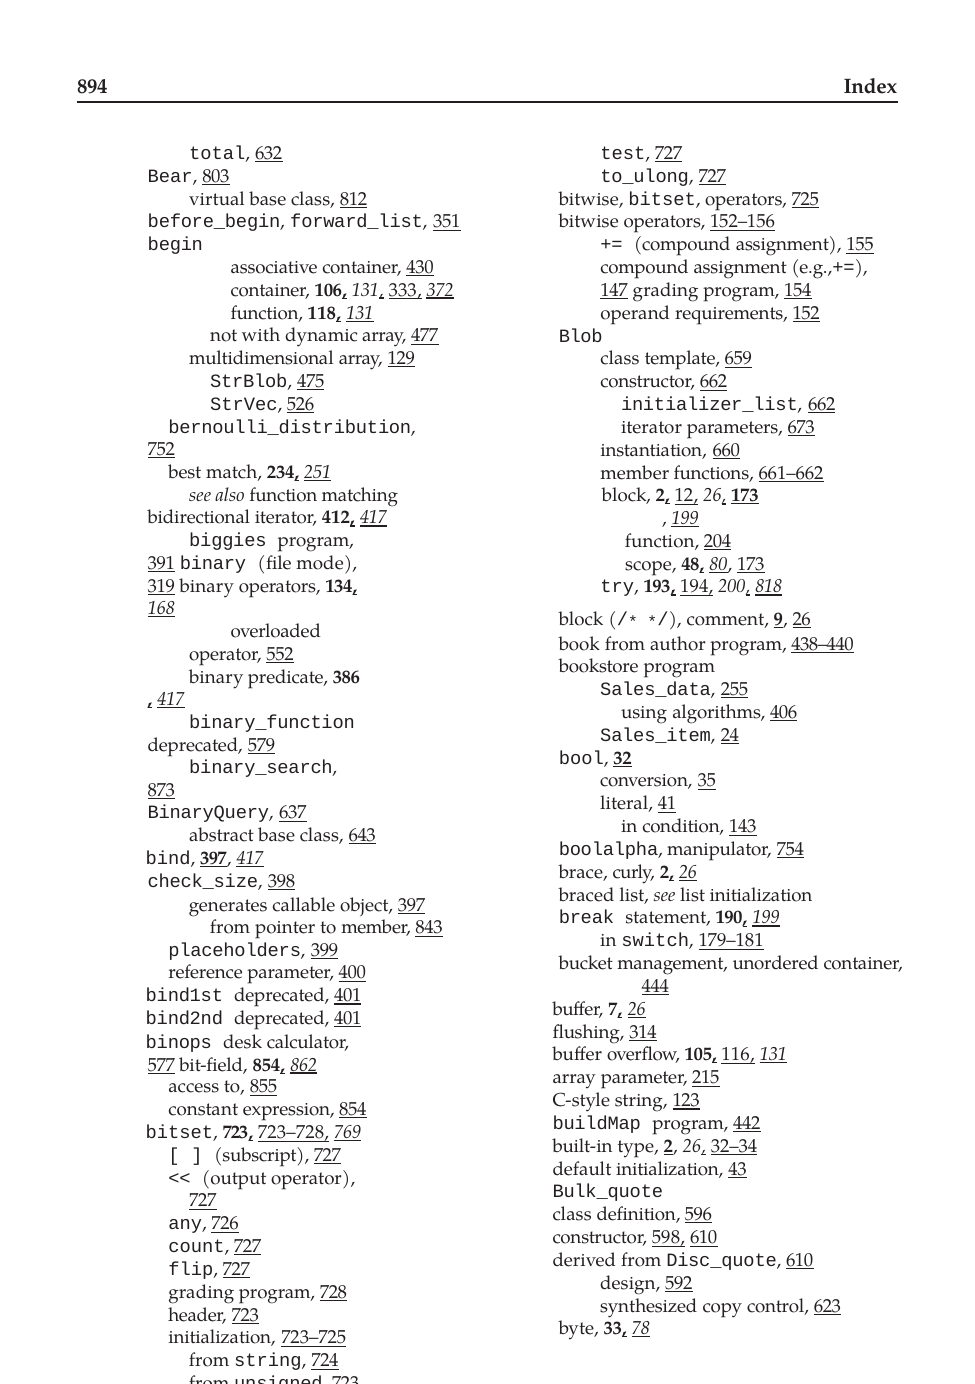

894
Index

test, 727
to_ulong, 727
bitwise, bitset, operators, 725 bitwise operators, 152–156
+= (compound assignment), 155 compound assignment (e.g.,+=), 147 grading program, 154
operand requirements, 152
Blob
class template, 659
constructor, 662
initializer_list, 662
iterator parameters, 673
instantiation, 660
member functions, 661–662
block, 2, 12, 26, 173, 199
function, 204
scope, 48, 80, 173
try, 193, 194, 200, 818
block (/* */), comment, 9, 26 book from author program, 438–440 bookstore program
Sales_data, 255
using algorithms, 406
Sales_item, 24
bool, 32
conversion, 35
literal, 41
in condition, 143
boolalpha, manipulator, 754
brace, curly, 2, 26
braced list, see list initialization
break statement, 190, 199
in switch, 179–181
bucket management, unordered container, 444
buffer, 7, 26
flushing, 314
buffer overflow, 105, 116, 131
array parameter, 215
C-style string, 123
buildMap program, 442
built-in type, 2, 26, 32–34
default initialization, 43
Bulk_quote
class definition, 596
constructor, 598, 610
derived from Disc_quote, 610 design, 592
synthesized copy control, 623 byte, 33, 78
total, 632
Bear, 803
virtual base class, 812 before_begin, forward_list, 351 begin
associative container, 430
container, 106, 131, 333, 372
function, 118, 131
not with dynamic array, 477 multidimensional array, 129
StrBlob, 475
StrVec, 526
bernoulli_distribution, 752
best match, 234, 251
see also function matching bidirectional iterator, 412, 417
biggies program, 391 binary (file mode), 319 binary operators, 134, 168
overloaded operator, 552
binary predicate, 386, 417
binary_function deprecated, 579
binary_search, 873
BinaryQuery, 637 abstract base class, 643
bind, 397, 417
check_size, 398
generates callable object, 397 from pointer to member, 843
placeholders, 399
reference parameter, 400
bind1st deprecated, 401
bind2nd deprecated, 401
binops desk calculator, 577 bit-field, 854, 862
access to, 855
constant expression, 854
bitset, 723, 723–728, 769
[ ] (subscript), 727
<< (output operator), 727
any, 726
count, 727
flip, 727
grading program, 728
header, 723
initialization, 723–725
from string, 724
from unsigned, 723
none, 726
reset, 727
set, 727